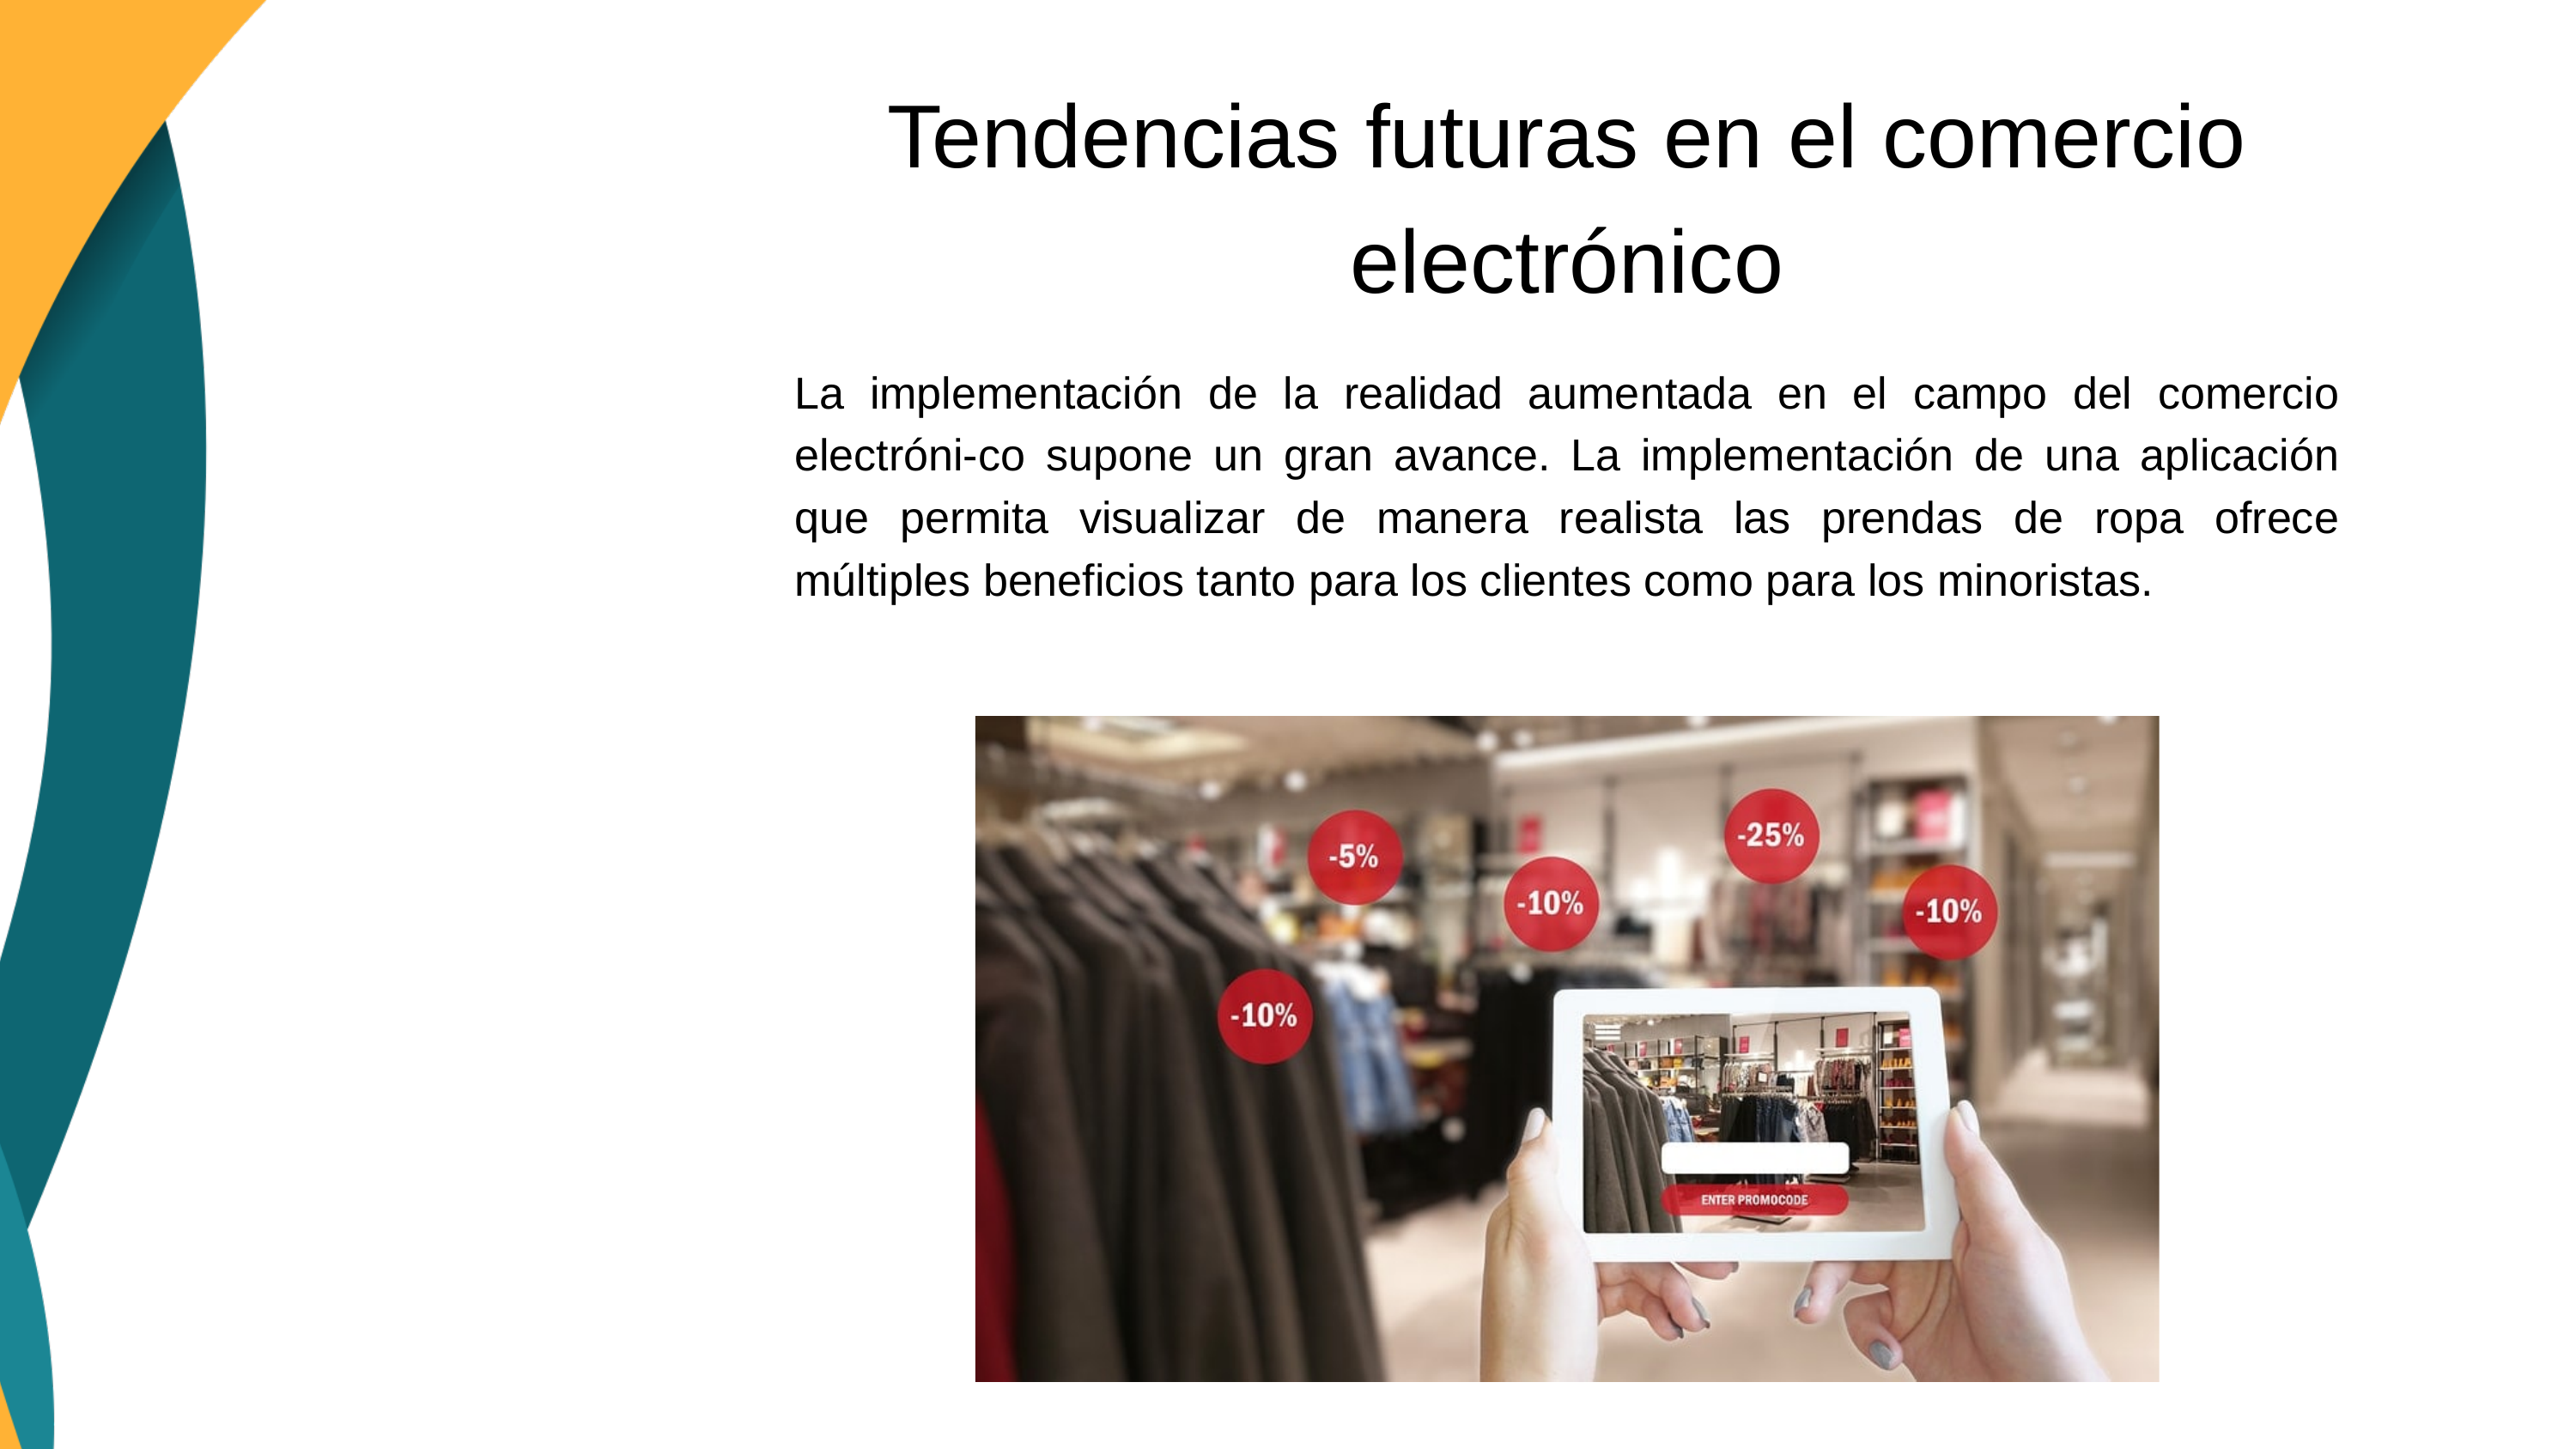

Tendencias futuras en el comercio electrónico
La implementación de la realidad aumentada en el campo del comercio electróni-co supone un gran avance. La implementación de una aplicación que permita visualizar de manera realista las prendas de ropa ofrece múltiples beneficios tanto para los clientes como para los minoristas.